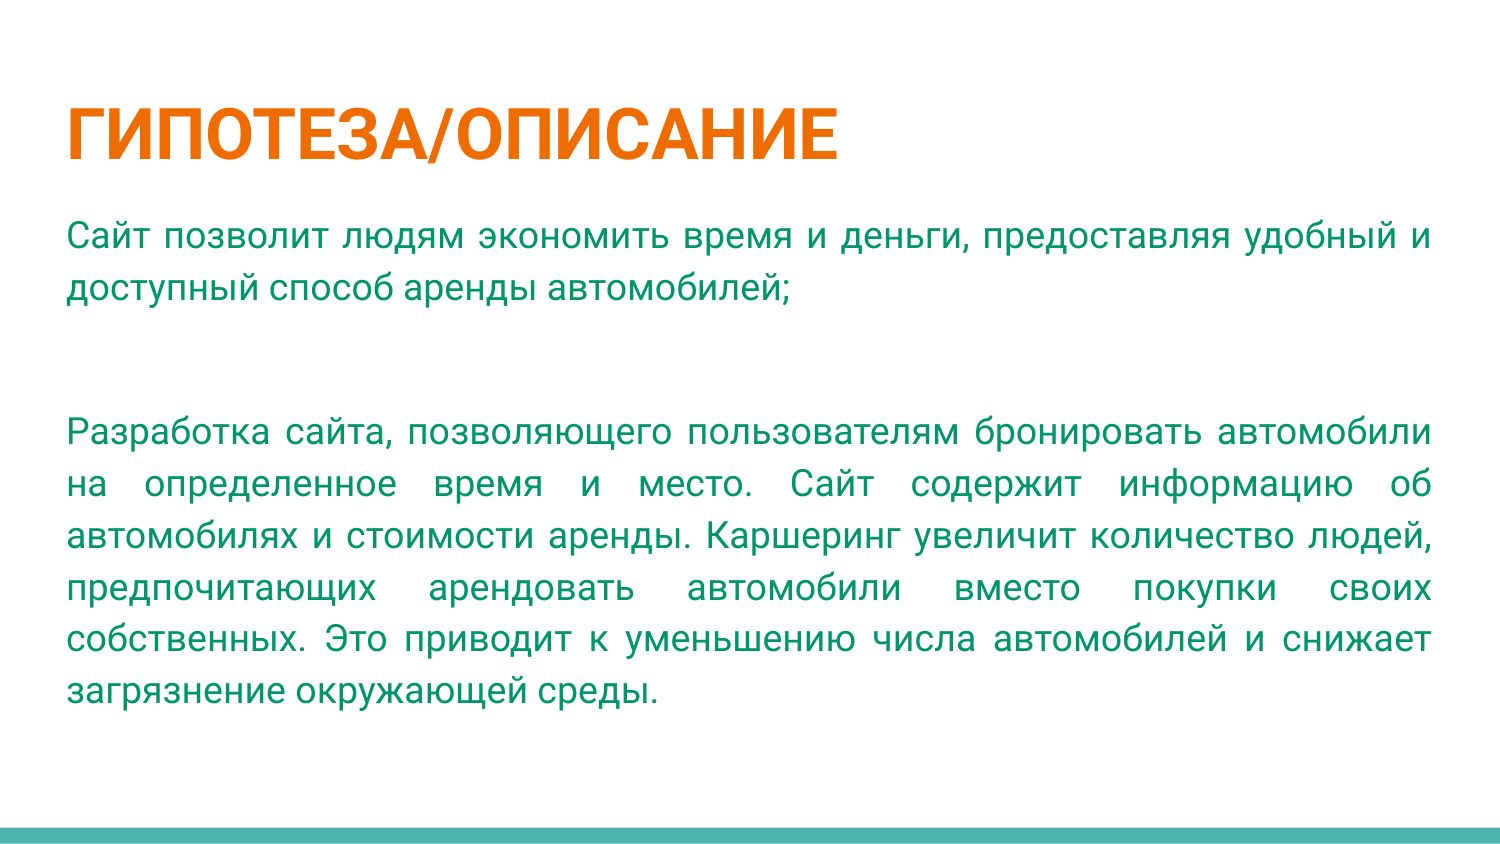

# ГИПОТЕЗА/ОПИСАНИЕ
Сайт позволит людям экономить время и деньги, предоставляя удобный и доступный способ аренды автомобилей;

Разработка сайта, позволяющего пользователям бронировать автомобили на определенное время и место. Сайт содержит информацию об автомобилях и стоимости аренды. Каршеринг увеличит количество людей, предпочитающих арендовать автомобили вместо покупки своих собственных. Это приводит к уменьшению числа автомобилей и снижает загрязнение окружающей среды.